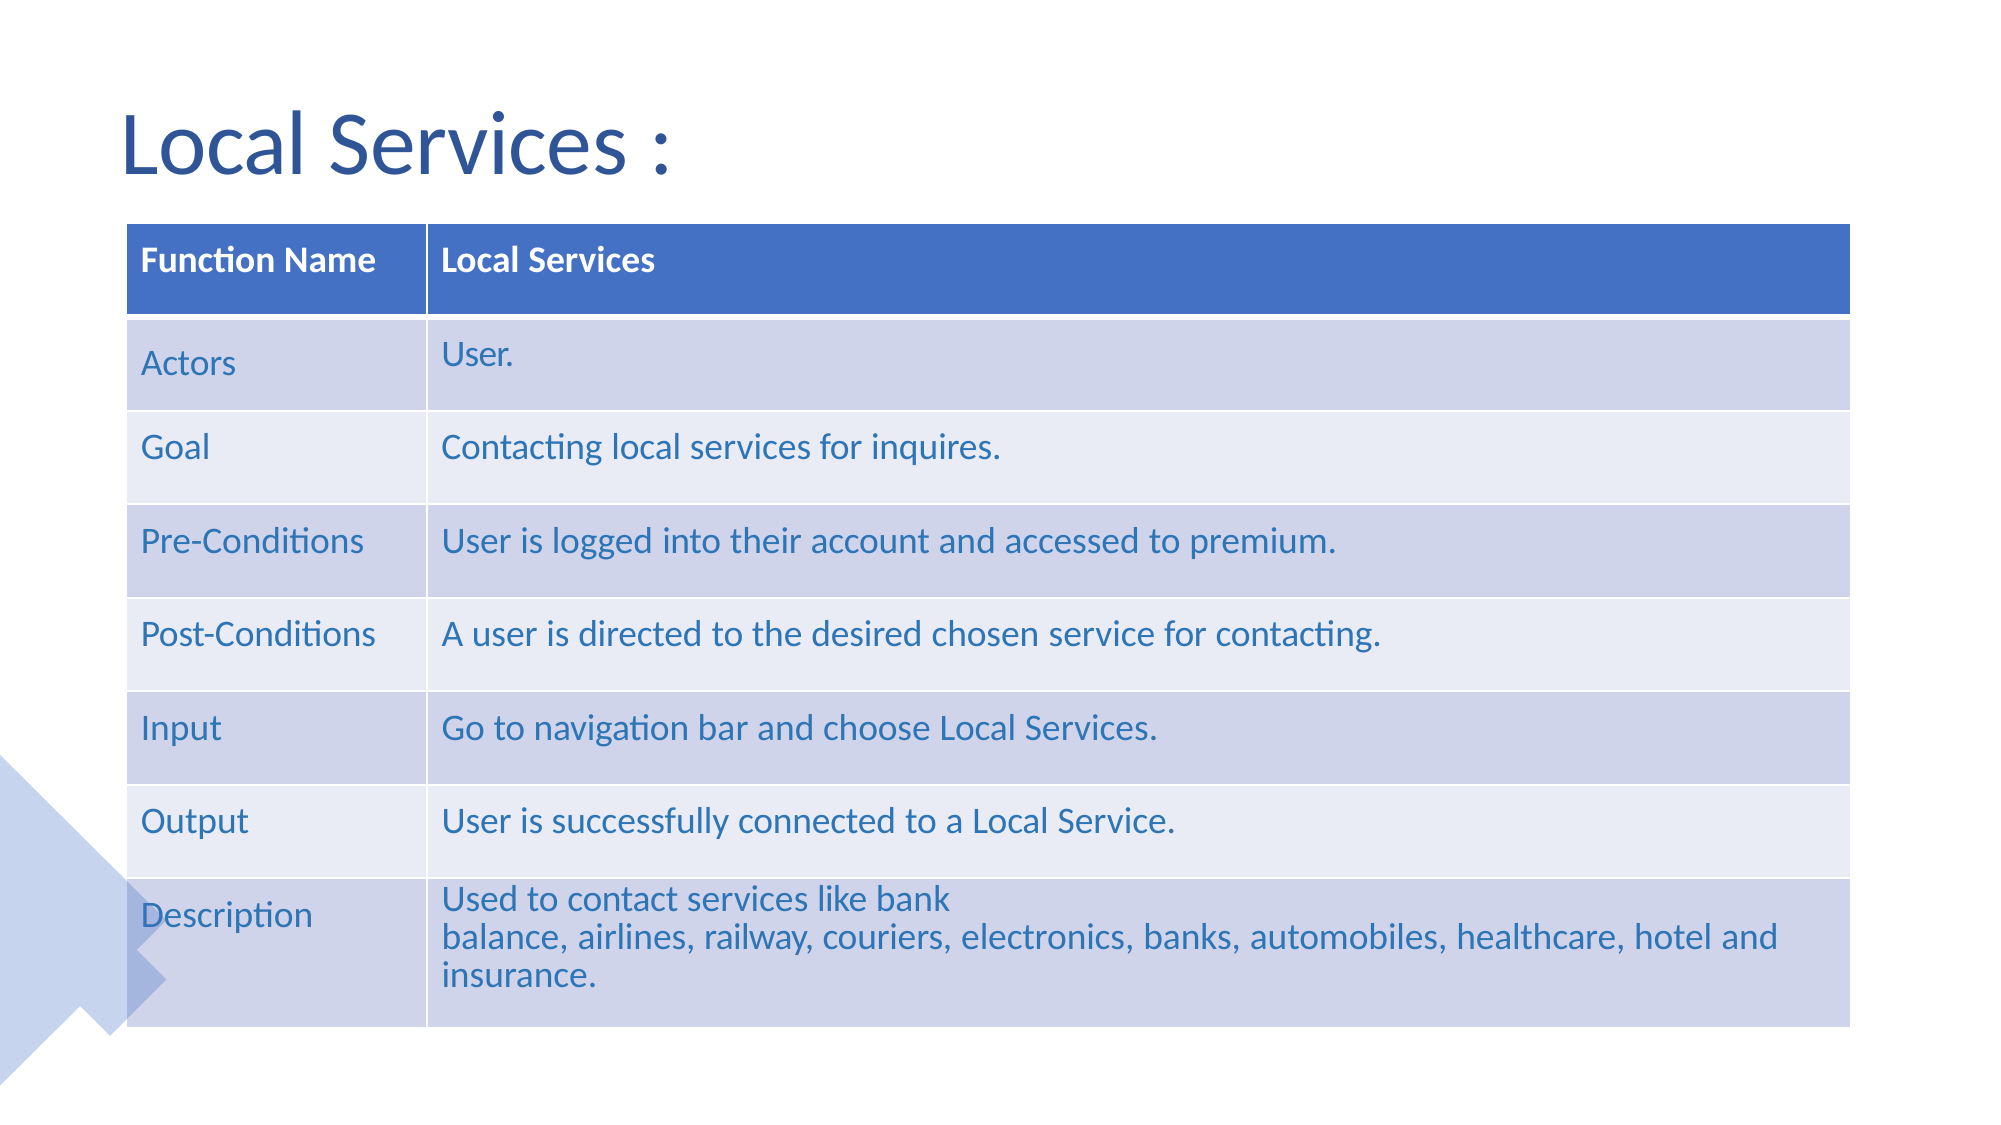

# Local Services :
| Function Name | Local Services |
| --- | --- |
| Actors | User. |
| Goal | Contacting local services for inquires. |
| Pre-Conditions | User is logged into their account and accessed to premium. |
| Post-Conditions | A user is directed to the desired chosen service for contacting. |
| Input | Go to navigation bar and choose Local Services. |
| Output | User is successfully connected to a Local Service. |
| Description | Used to contact services like bank balance, airlines, railway, couriers, electronics, banks, automobiles, healthcare, hotel and insurance. |